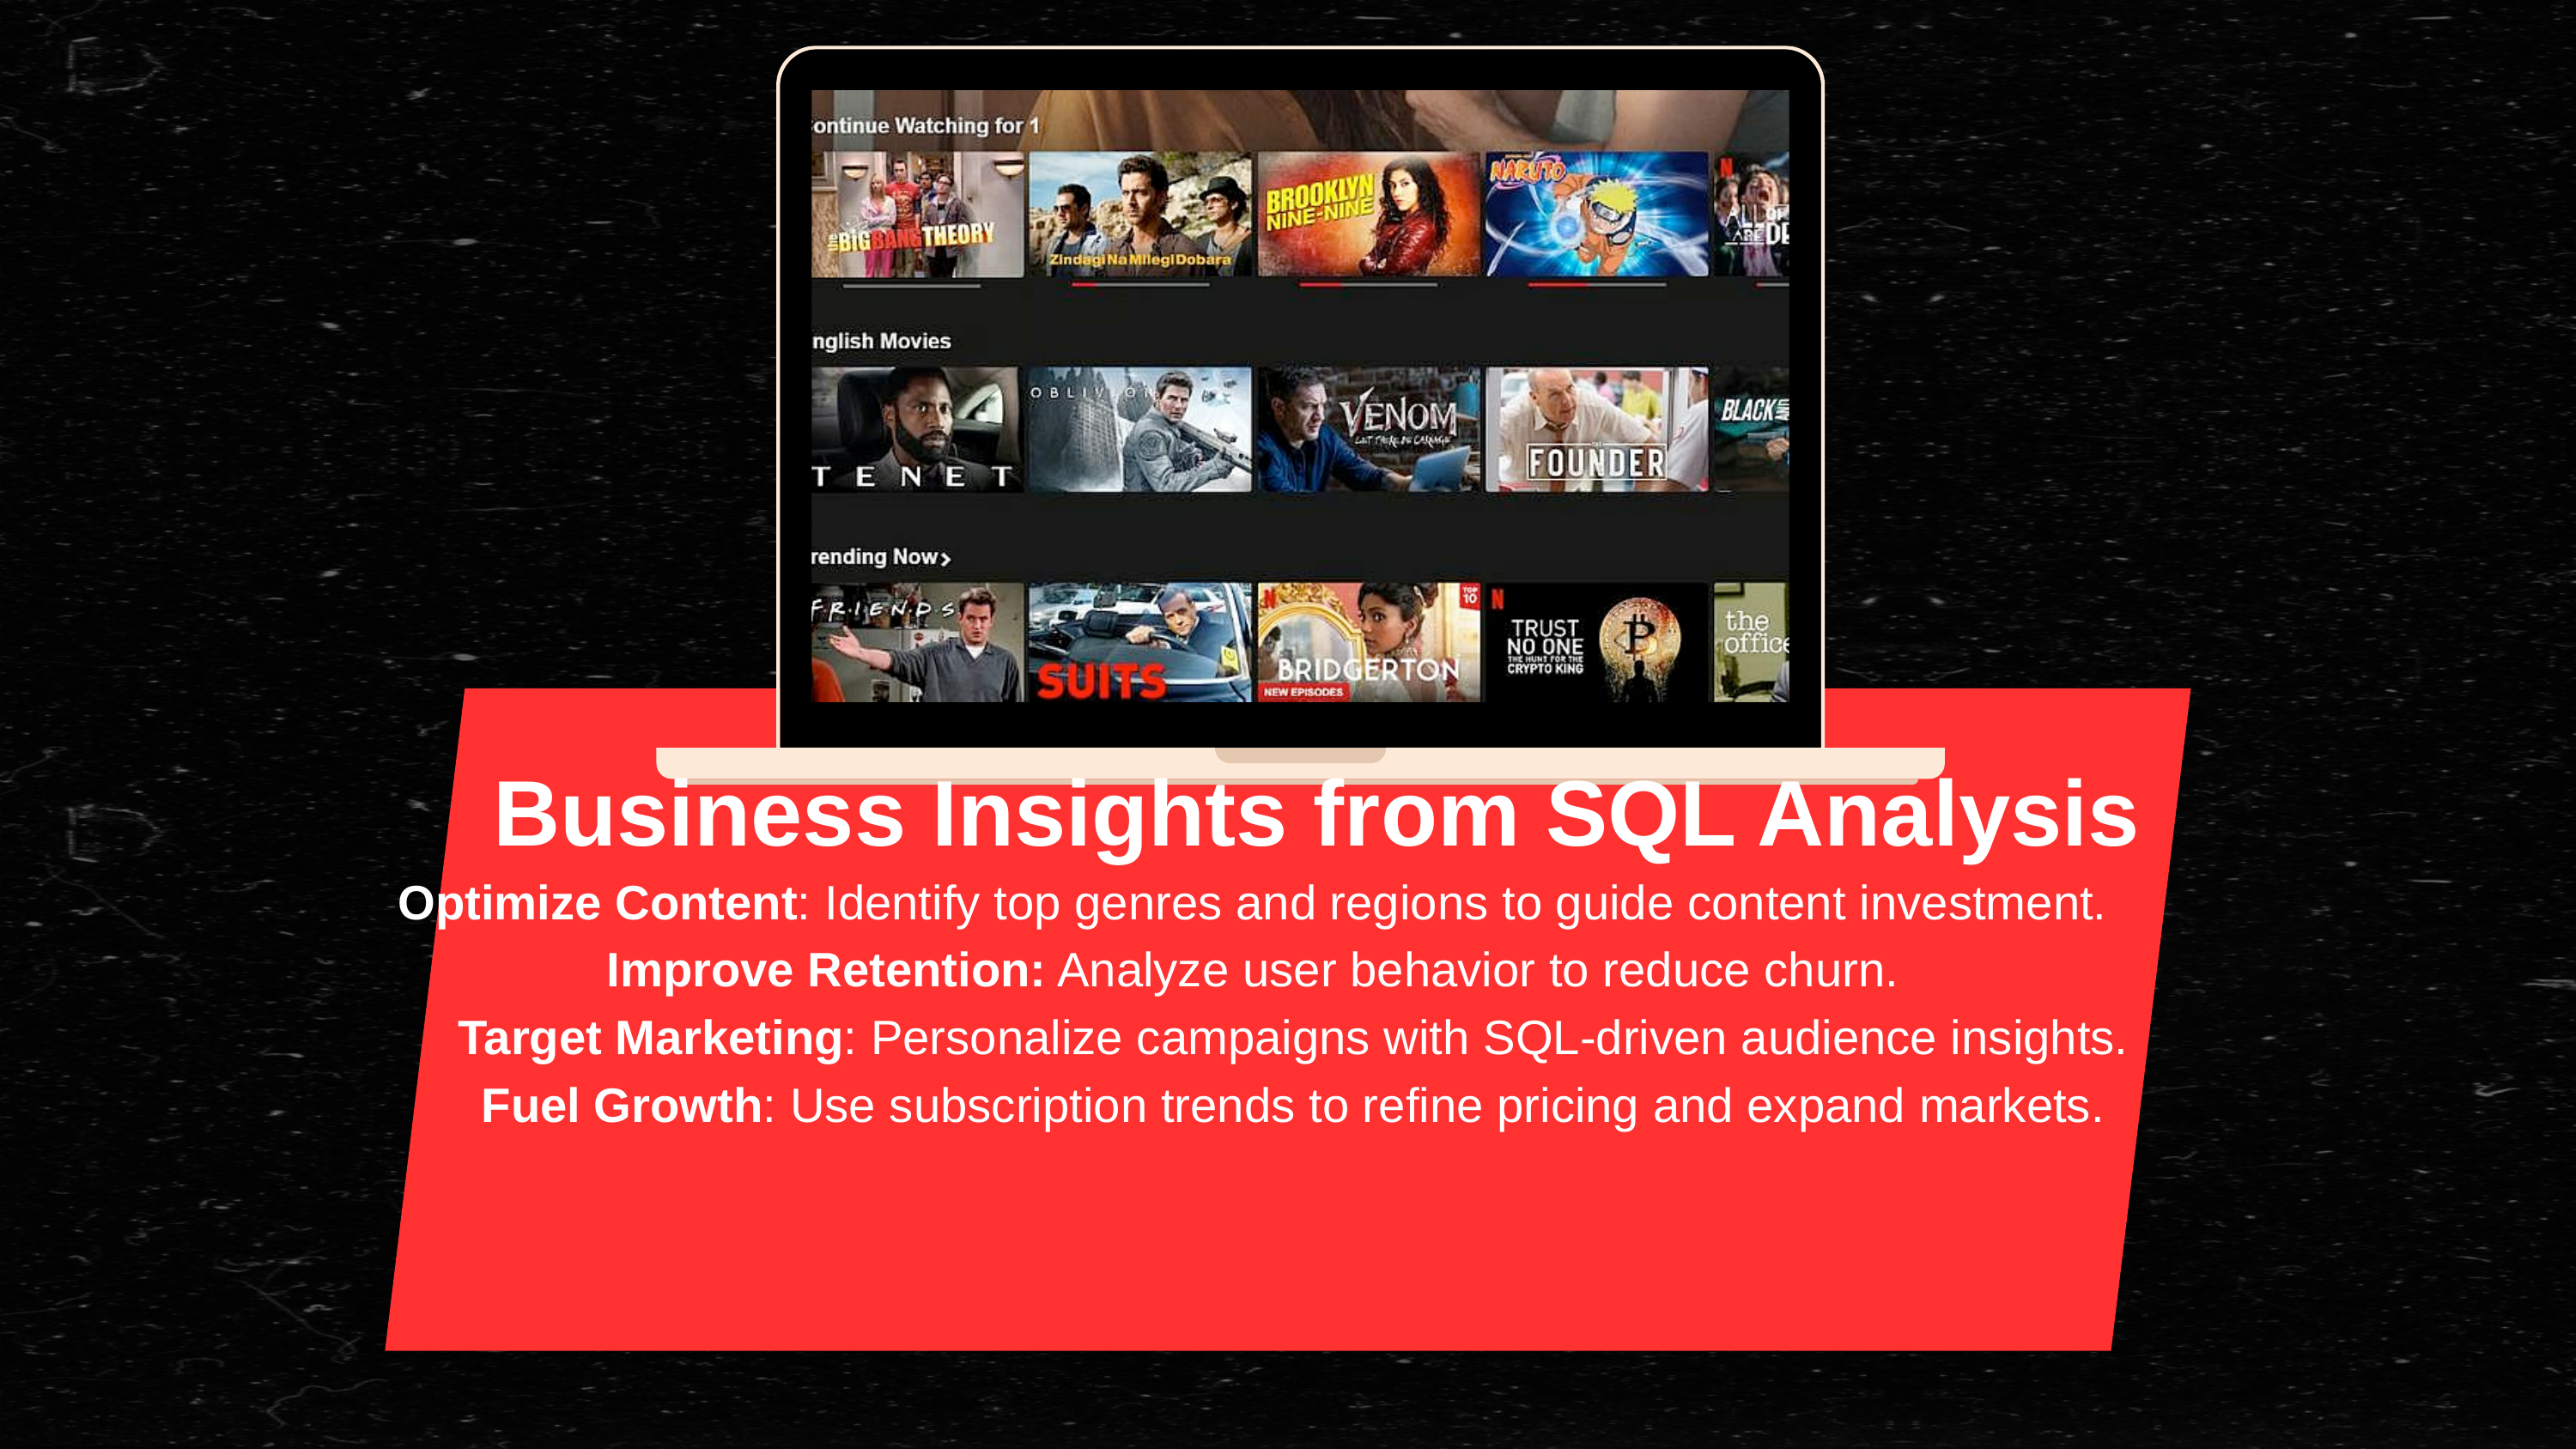

Business Insights from SQL Analysis
Optimize Content: Identify top genres and regions to guide content investment.
Improve Retention: Analyze user behavior to reduce churn.
      Target Marketing: Personalize campaigns with SQL-driven audience insights.
      Fuel Growth: Use subscription trends to refine pricing and expand markets.